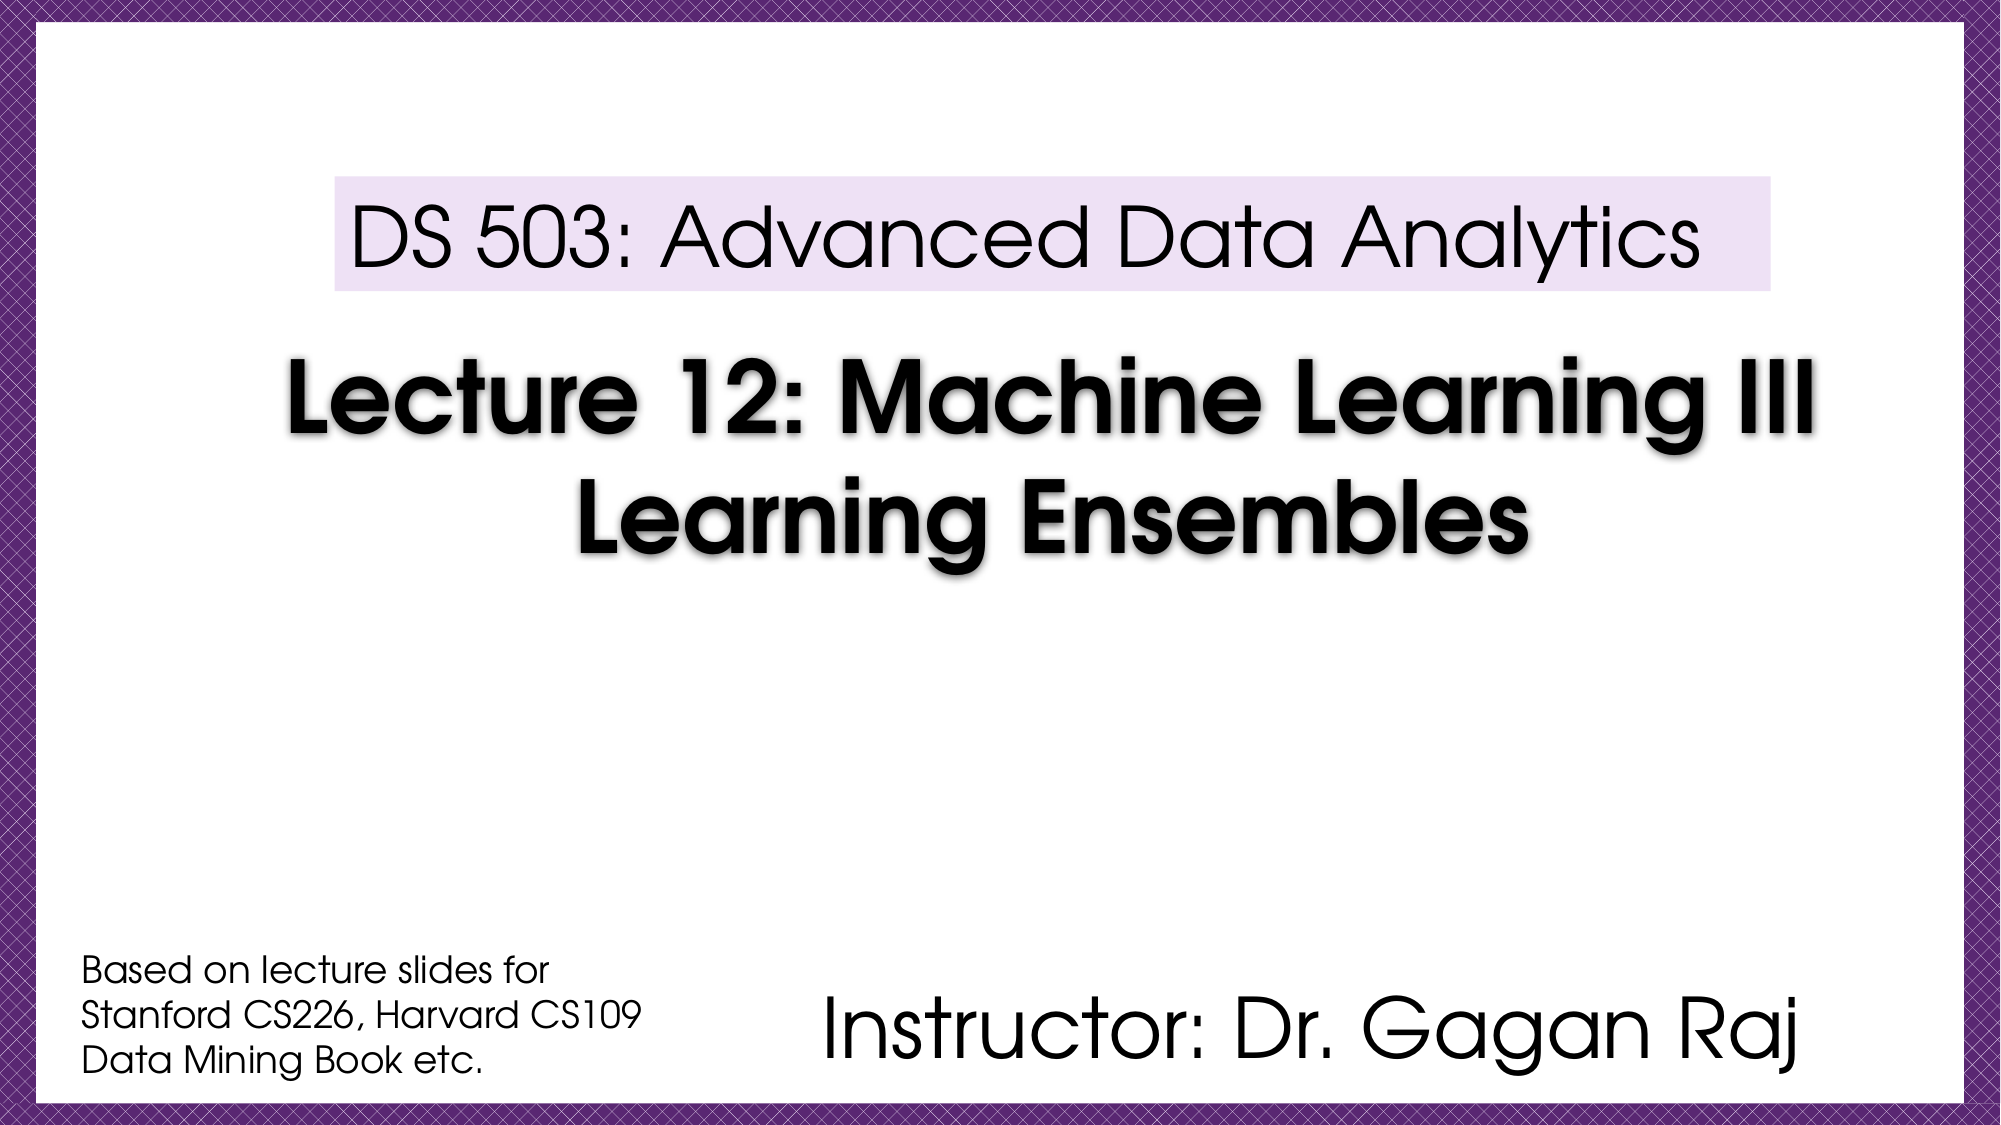

DS 503: Advanced Data Analytics
# Lecture 12: Machine Learning III Learning Ensembles
Based on lecture slides for Stanford CS226, Harvard CS109
Data Mining Book etc.
Instructor: Dr. Gagan Raj